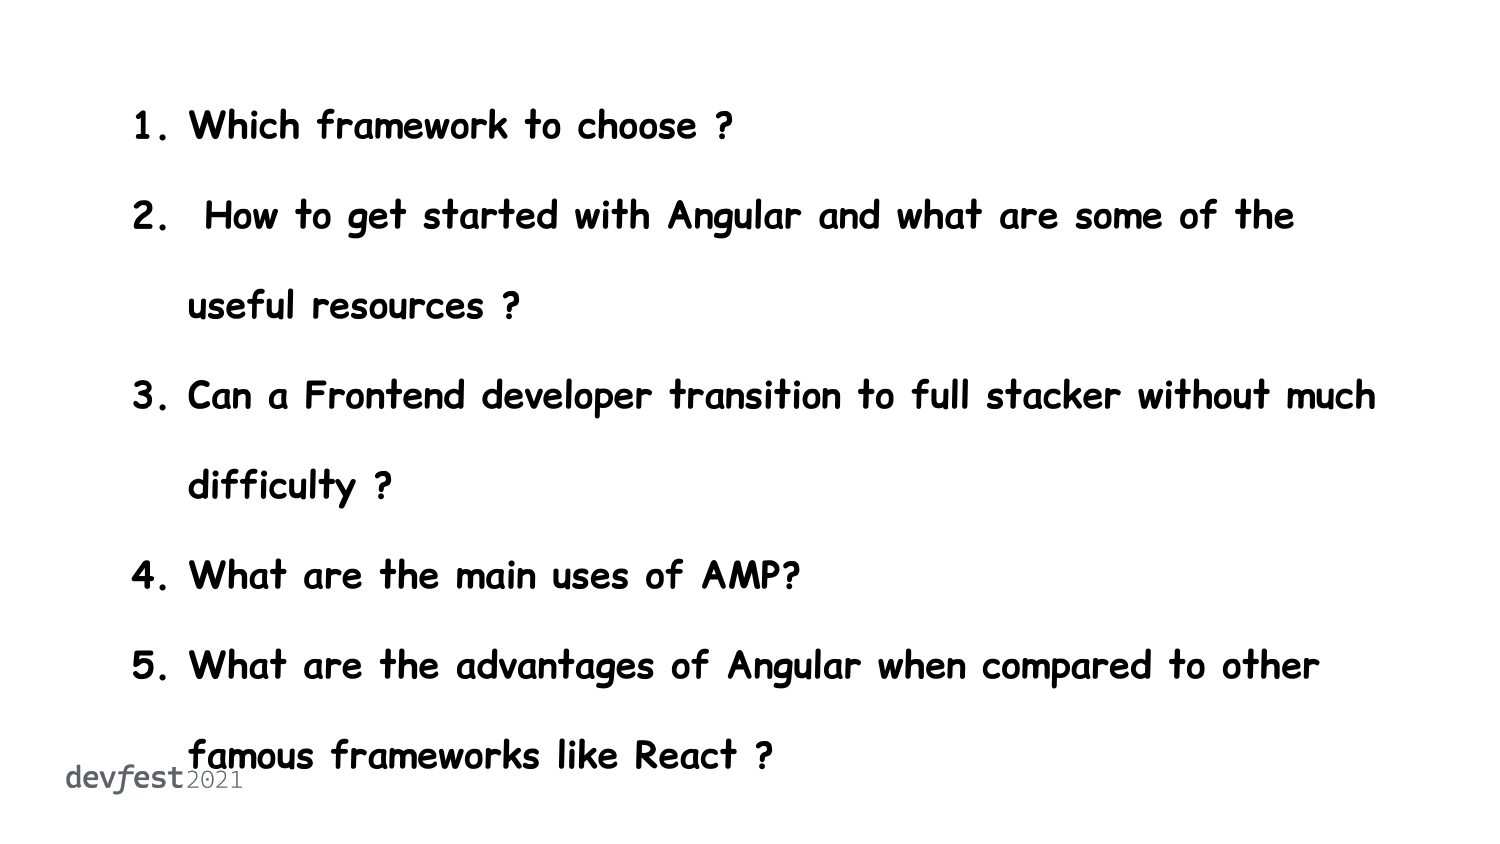

Which framework to choose ?
 How to get started with Angular and what are some of the useful resources ?
Can a Frontend developer transition to full stacker without much difficulty ?
What are the main uses of AMP?
What are the advantages of Angular when compared to other famous frameworks like React ?